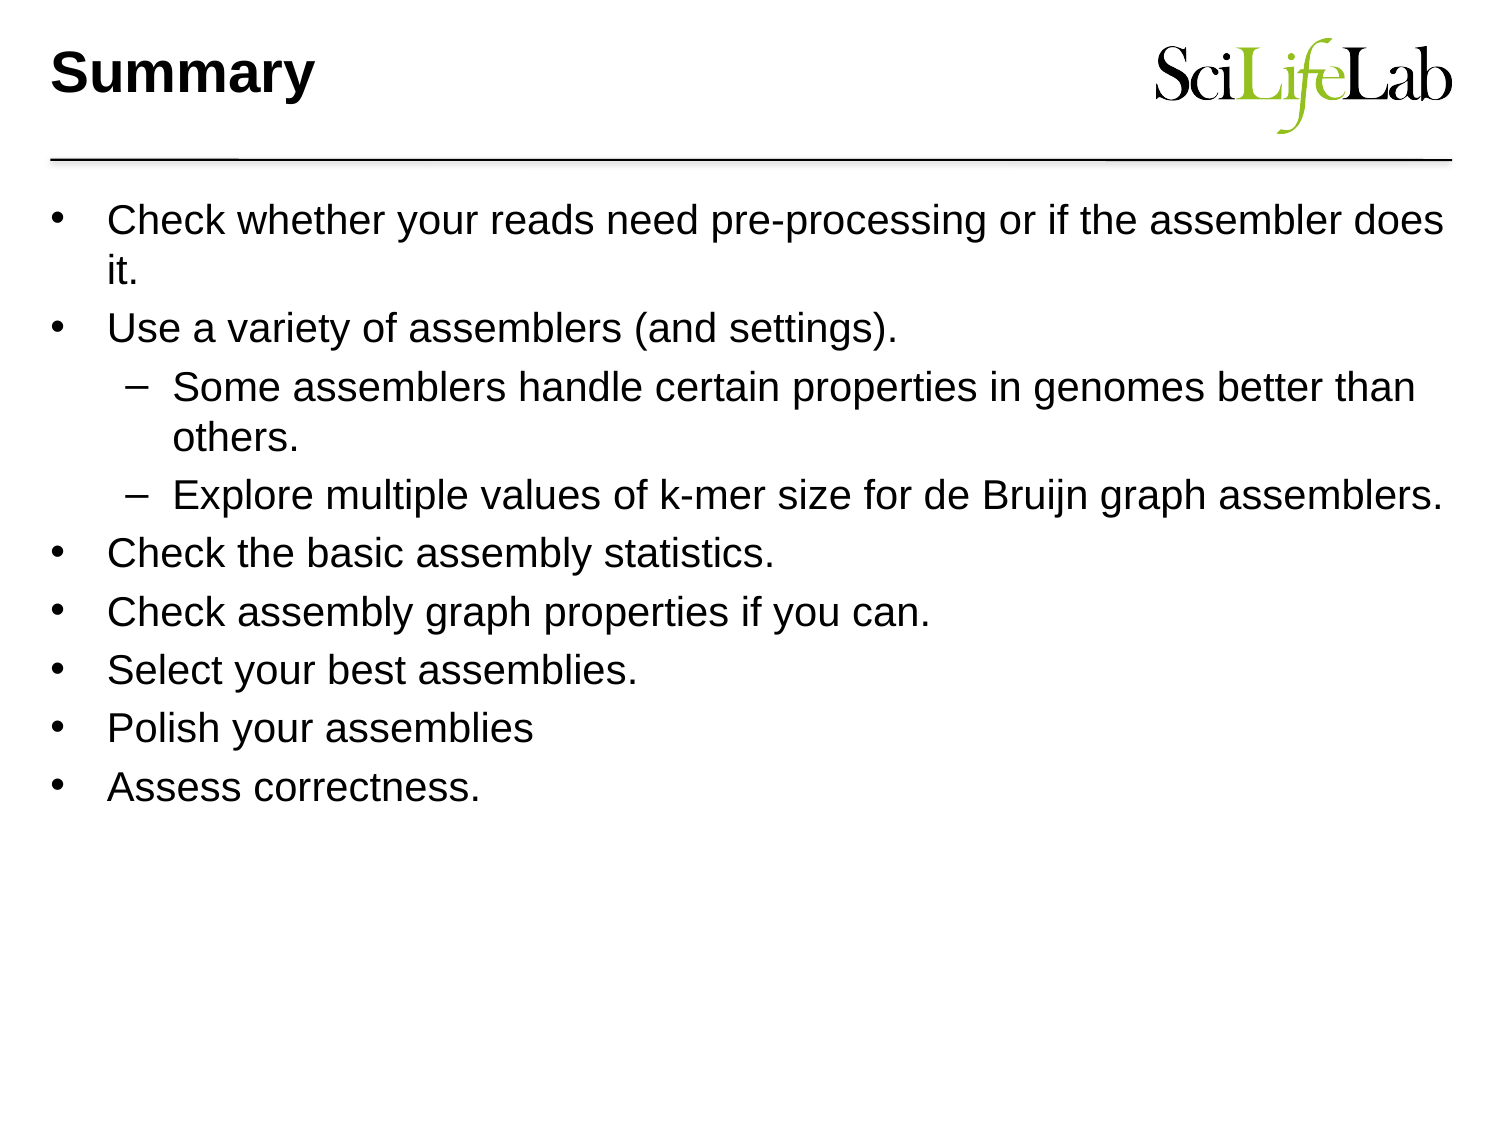

# Summary
Check whether your reads need pre-processing or if the assembler does it.
Use a variety of assemblers (and settings).
Some assemblers handle certain properties in genomes better than others.
Explore multiple values of k-mer size for de Bruijn graph assemblers.
Check the basic assembly statistics.
Check assembly graph properties if you can.
Select your best assemblies.
Polish your assemblies
Assess correctness.